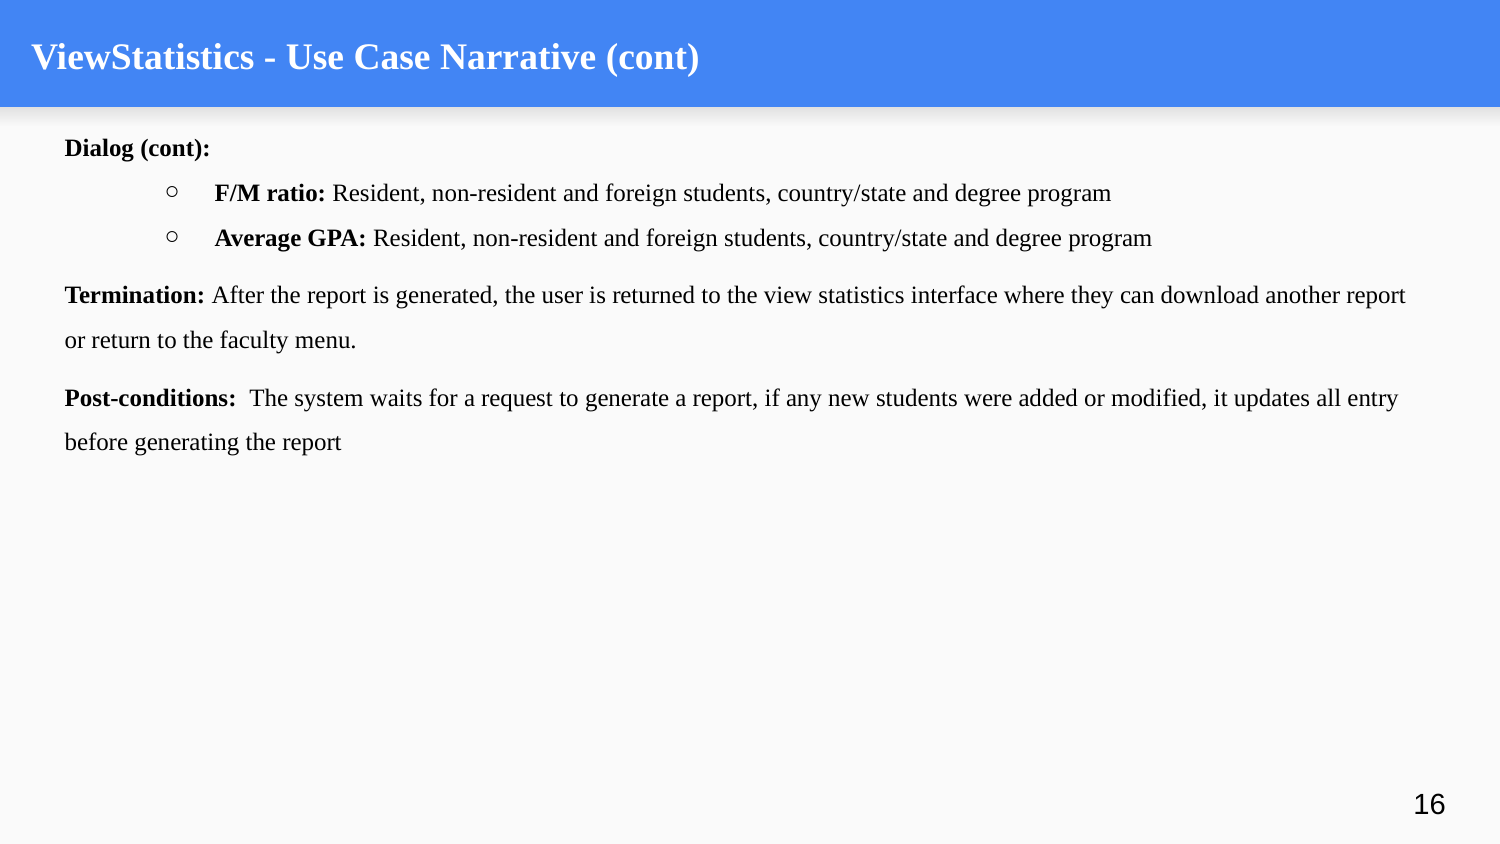

# ViewStatistics - Use Case Narrative (cont)
Dialog (cont):
F/M ratio: Resident, non-resident and foreign students, country/state and degree program
Average GPA: Resident, non-resident and foreign students, country/state and degree program
Termination: After the report is generated, the user is returned to the view statistics interface where they can download another report or return to the faculty menu.
Post-conditions:  The system waits for a request to generate a report, if any new students were added or modified, it updates all entry before generating the report

16